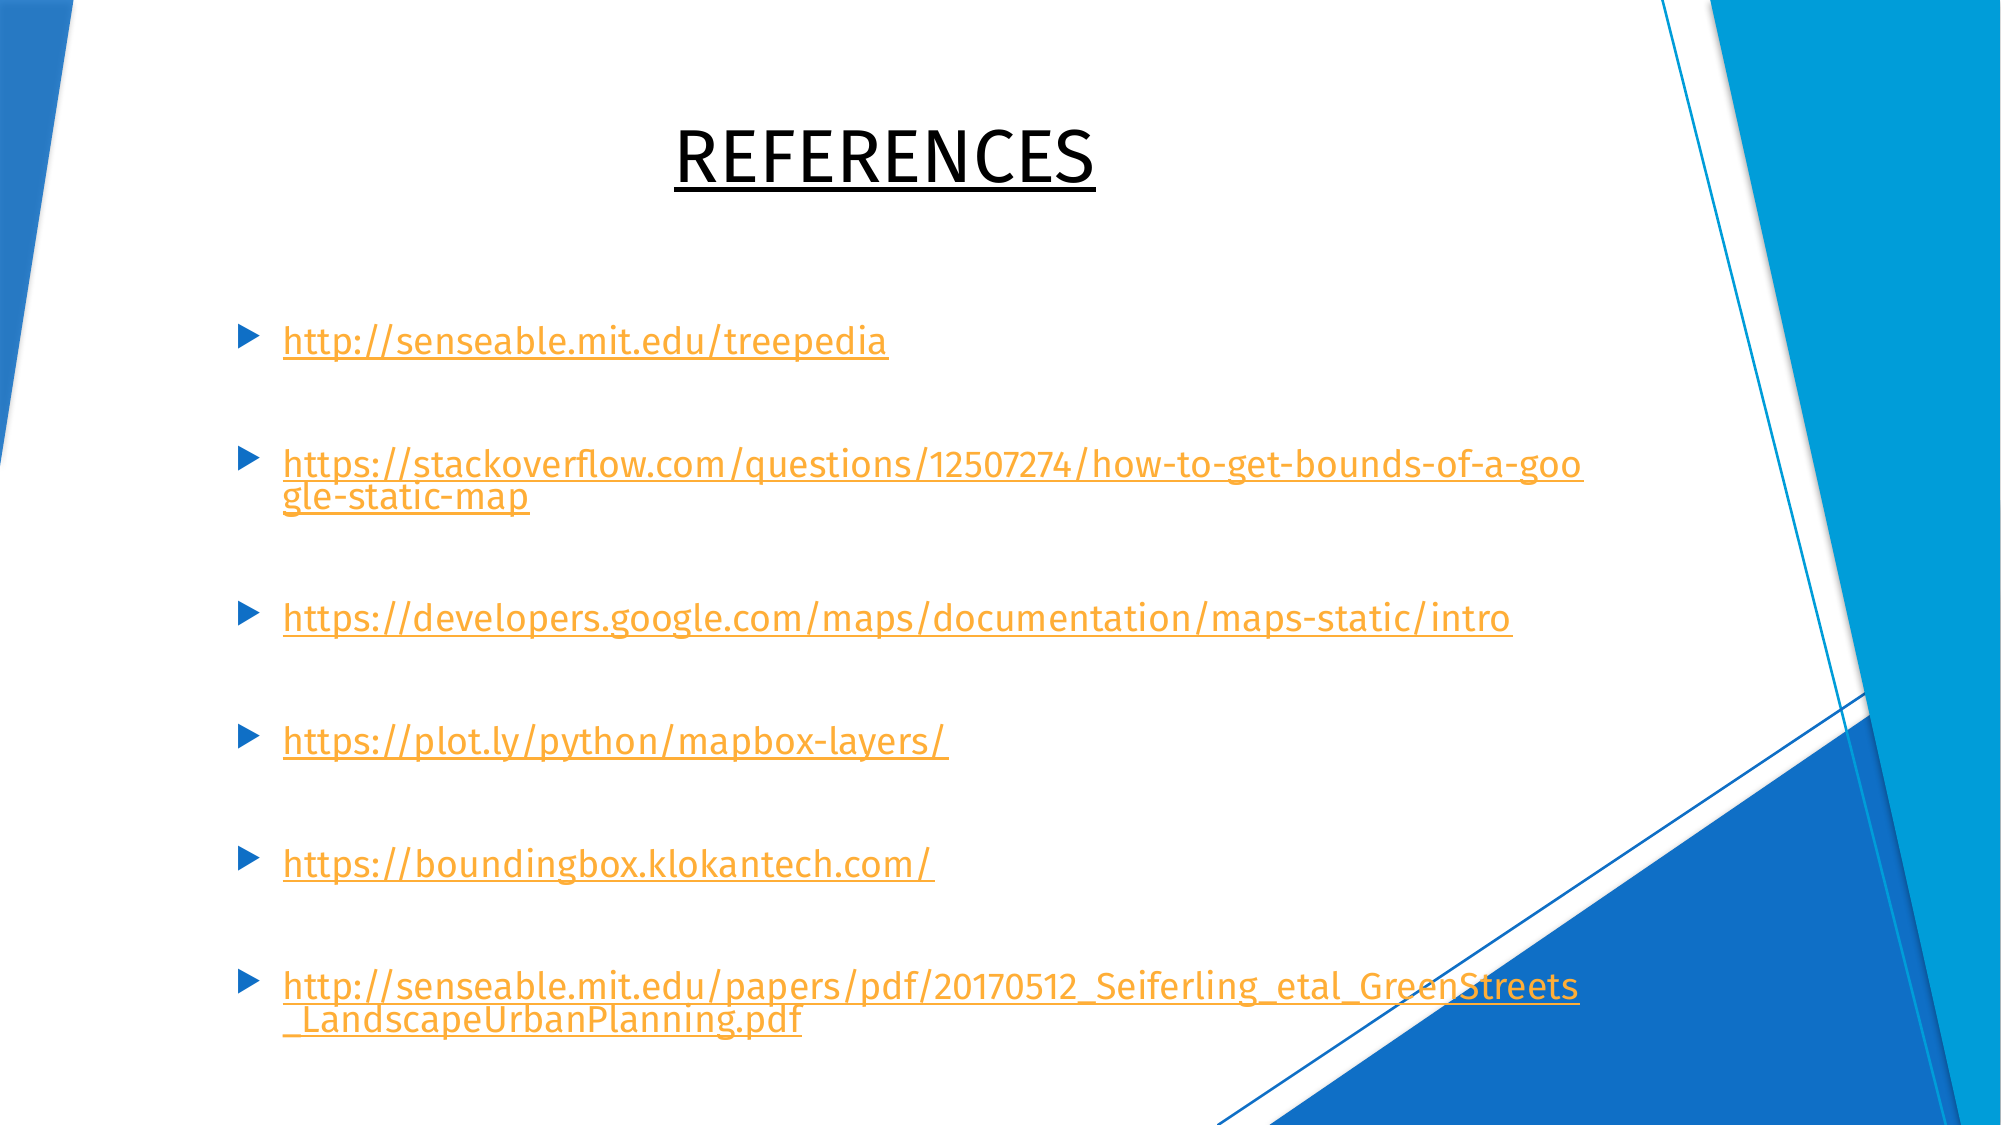

# REFERENCES
http://senseable.mit.edu/treepedia

https://stackoverflow.com/questions/12507274/how-to-get-bounds-of-a-google-static-map

https://developers.google.com/maps/documentation/maps-static/intro

https://plot.ly/python/mapbox-layers/

https://boundingbox.klokantech.com/

http://senseable.mit.edu/papers/pdf/20170512_Seiferling_etal_GreenStreets_LandscapeUrbanPlanning.pdf